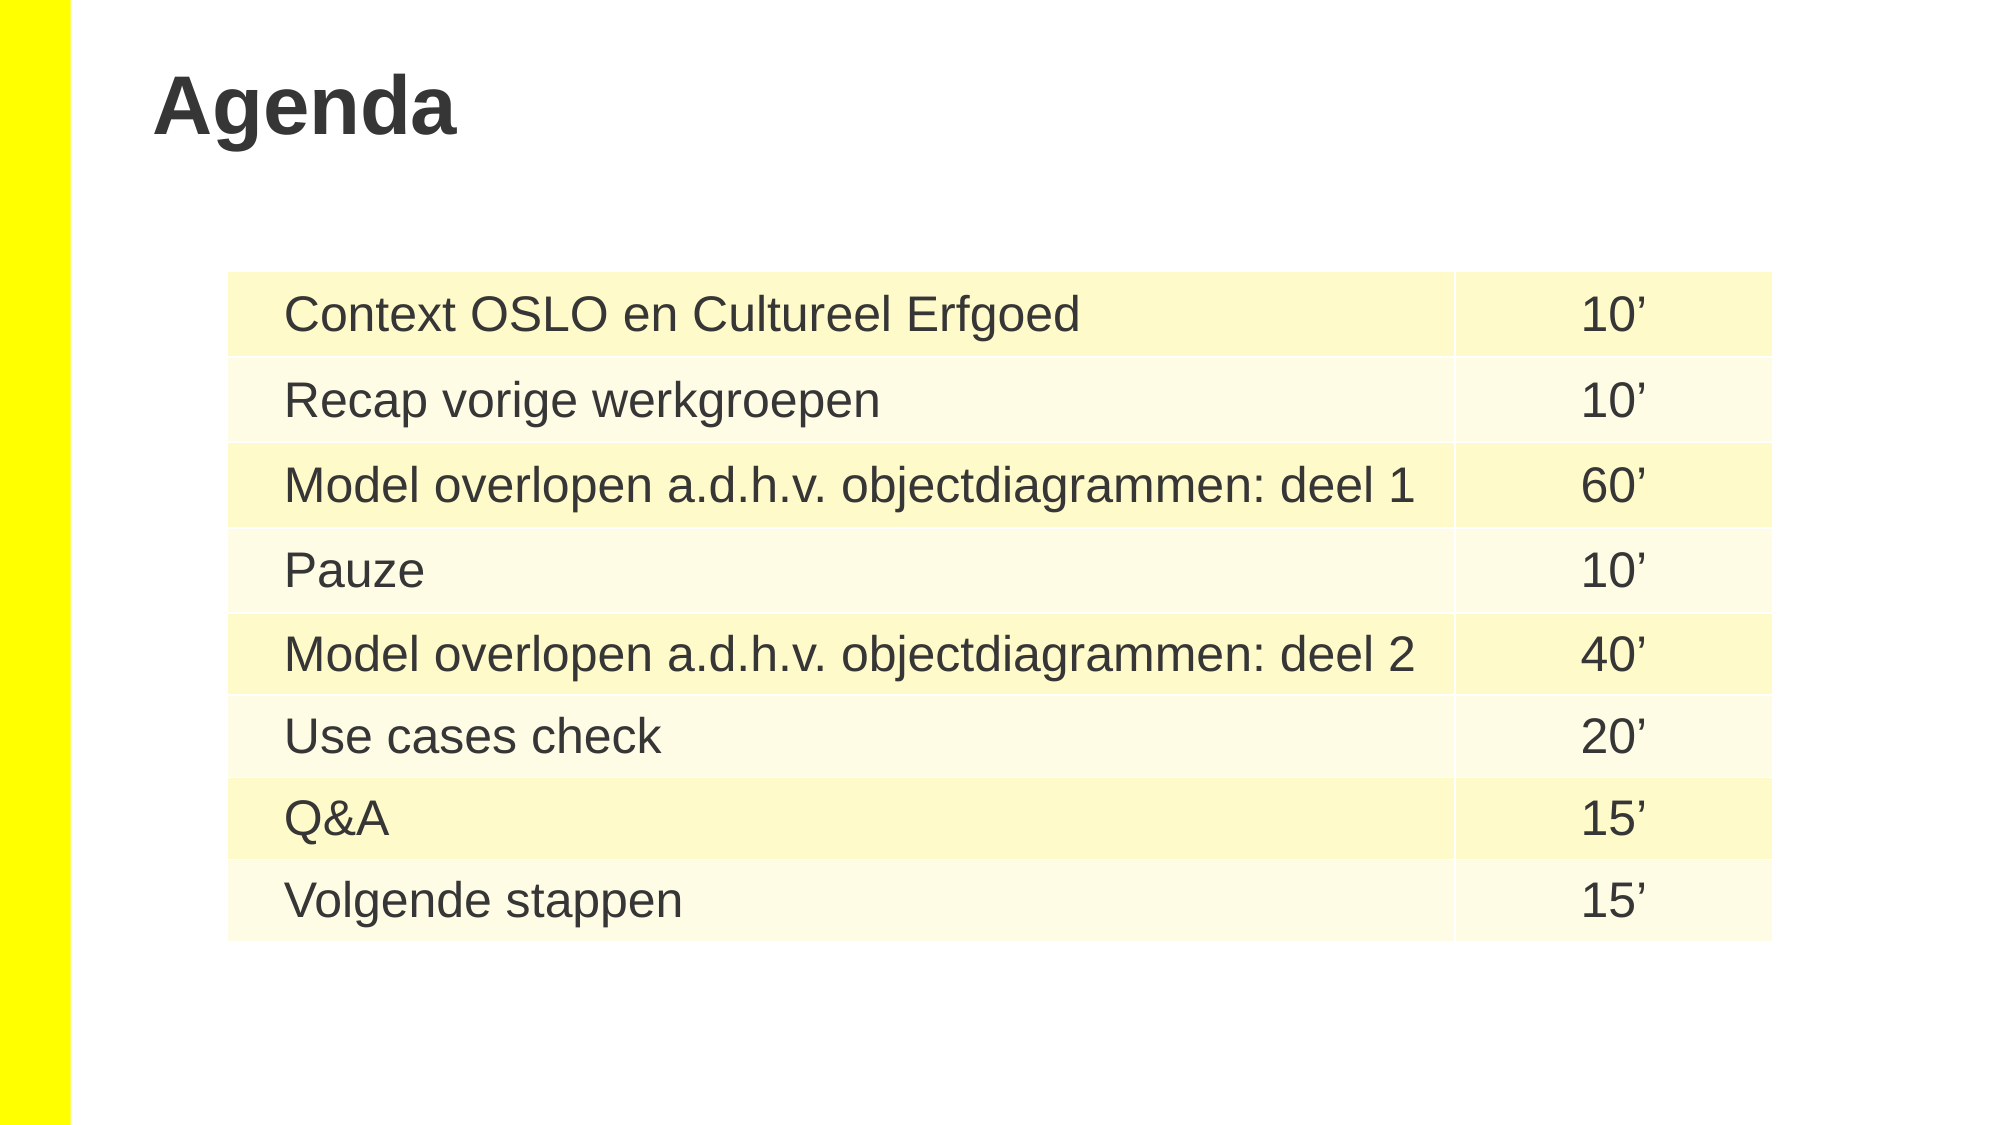

Agenda
| Context OSLO en Cultureel Erfgoed | 10’ |
| --- | --- |
| Recap vorige werkgroepen | 10’ |
| Model overlopen a.d.h.v. objectdiagrammen: deel 1 | 60’ |
| Pauze | 10’ |
| Model overlopen a.d.h.v. objectdiagrammen: deel 2 | 40’ |
| Use cases check | 20’ |
| Q&A | 15’ |
| Volgende stappen | 15’ |